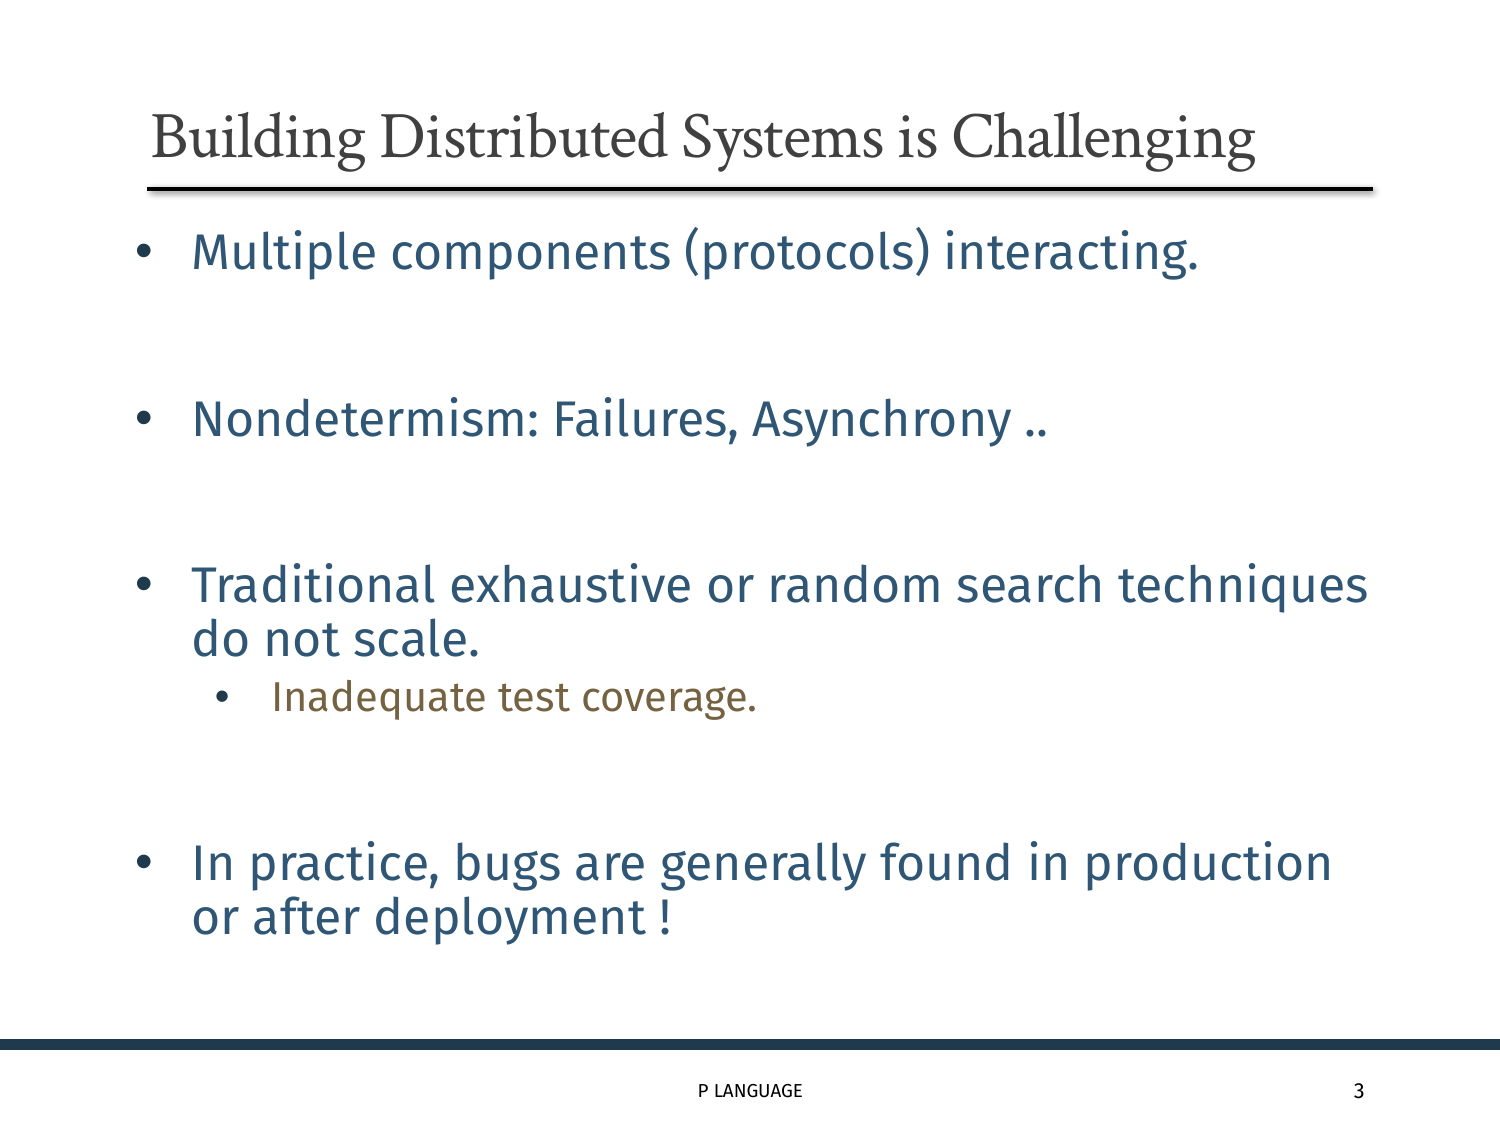

# Building Distributed Systems is Challenging
Multiple components (protocols) interacting.

Nondetermism: Failures, Asynchrony ..

Traditional exhaustive or random search techniques do not scale.
Inadequate test coverage.

In practice, bugs are generally found in production or after deployment !

P Language
3